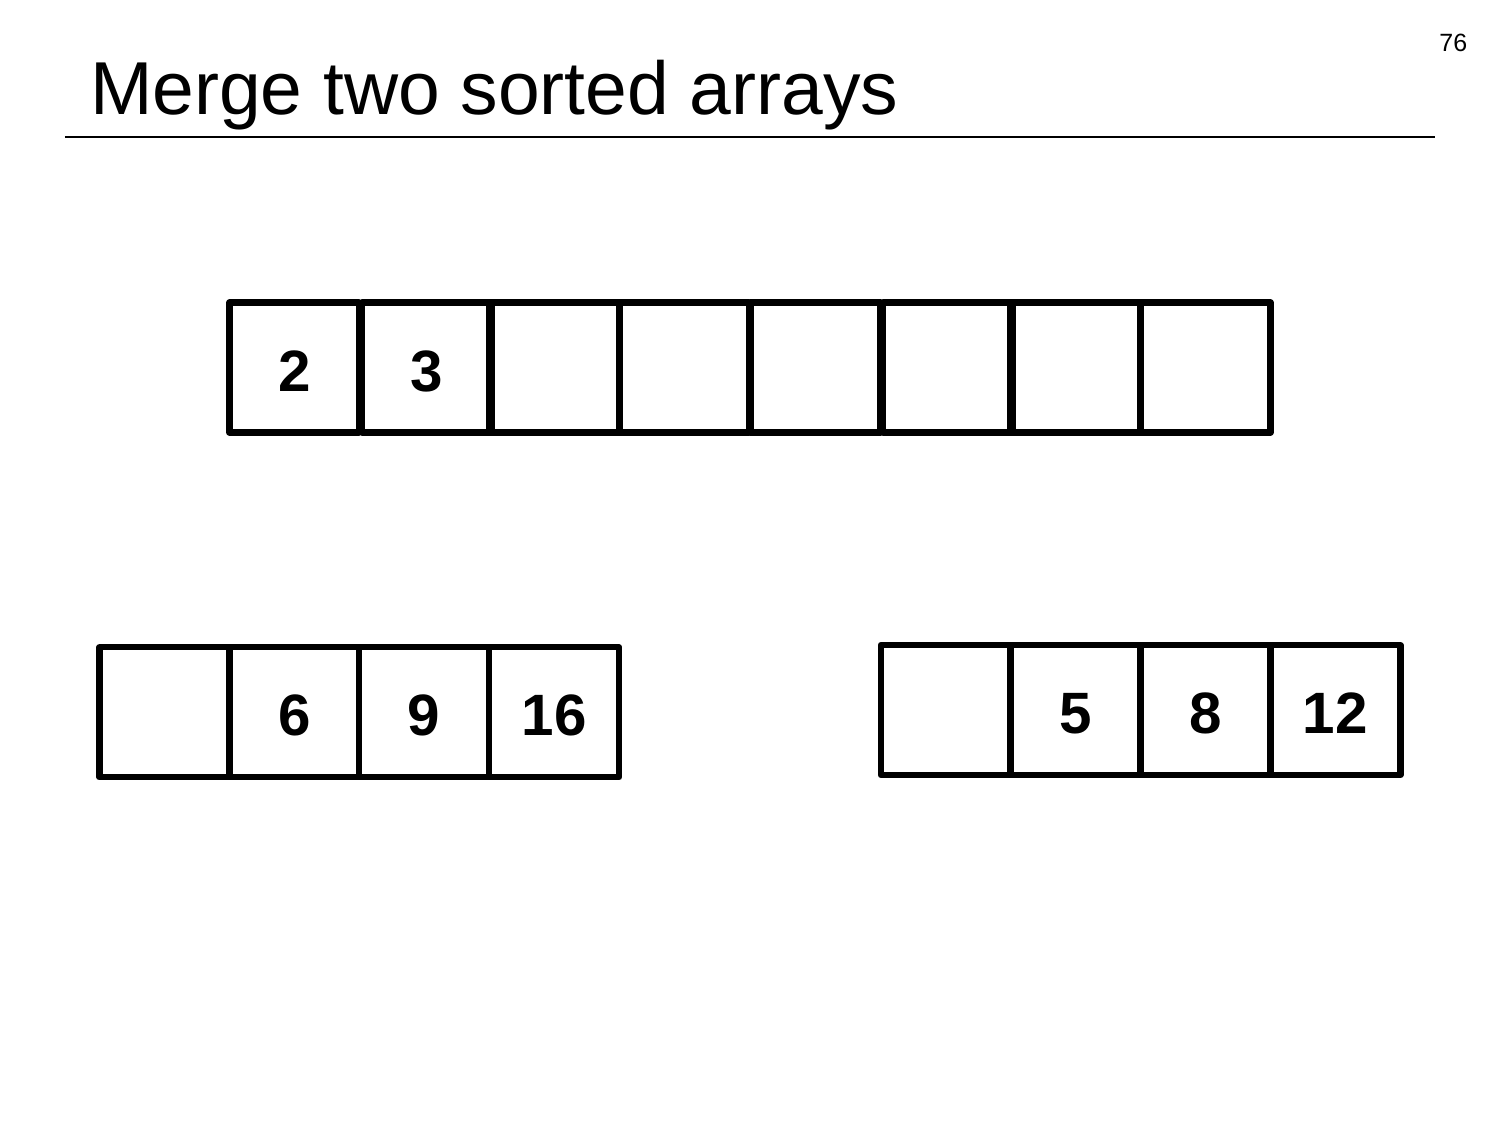

76
# Merge two sorted arrays
2
3

5
8
12

6
9
16